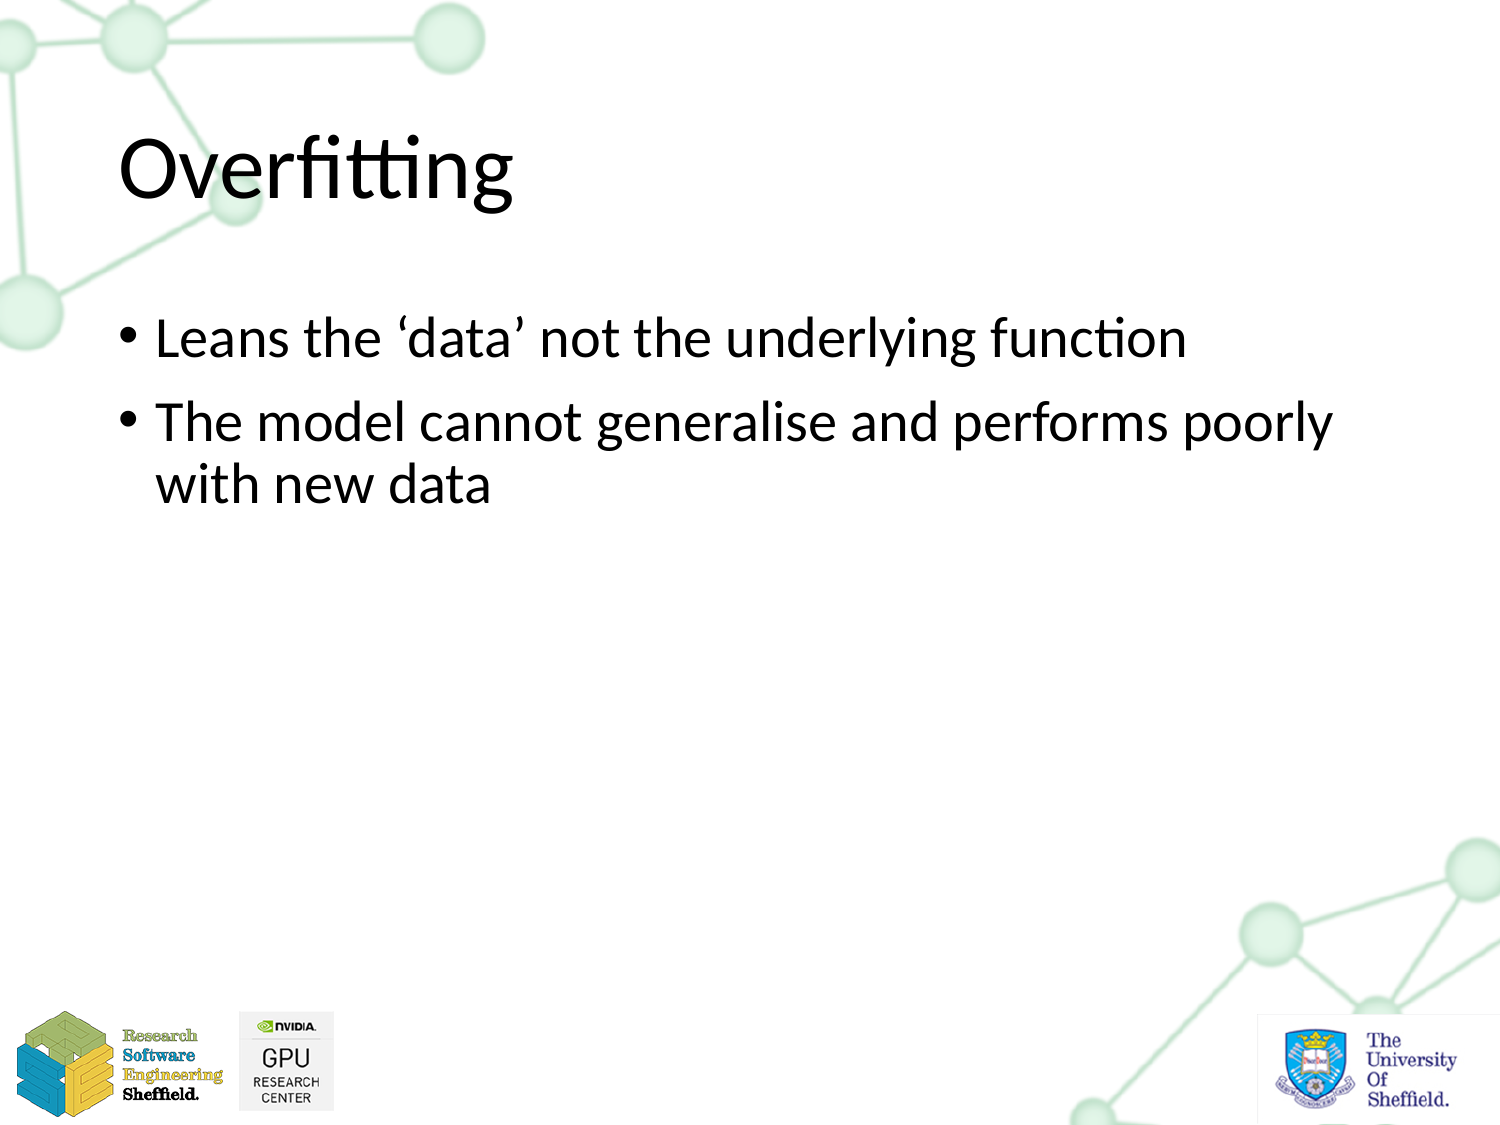

# Overfitting
Leans the ‘data’ not the underlying function
The model cannot generalise and performs poorly with new data